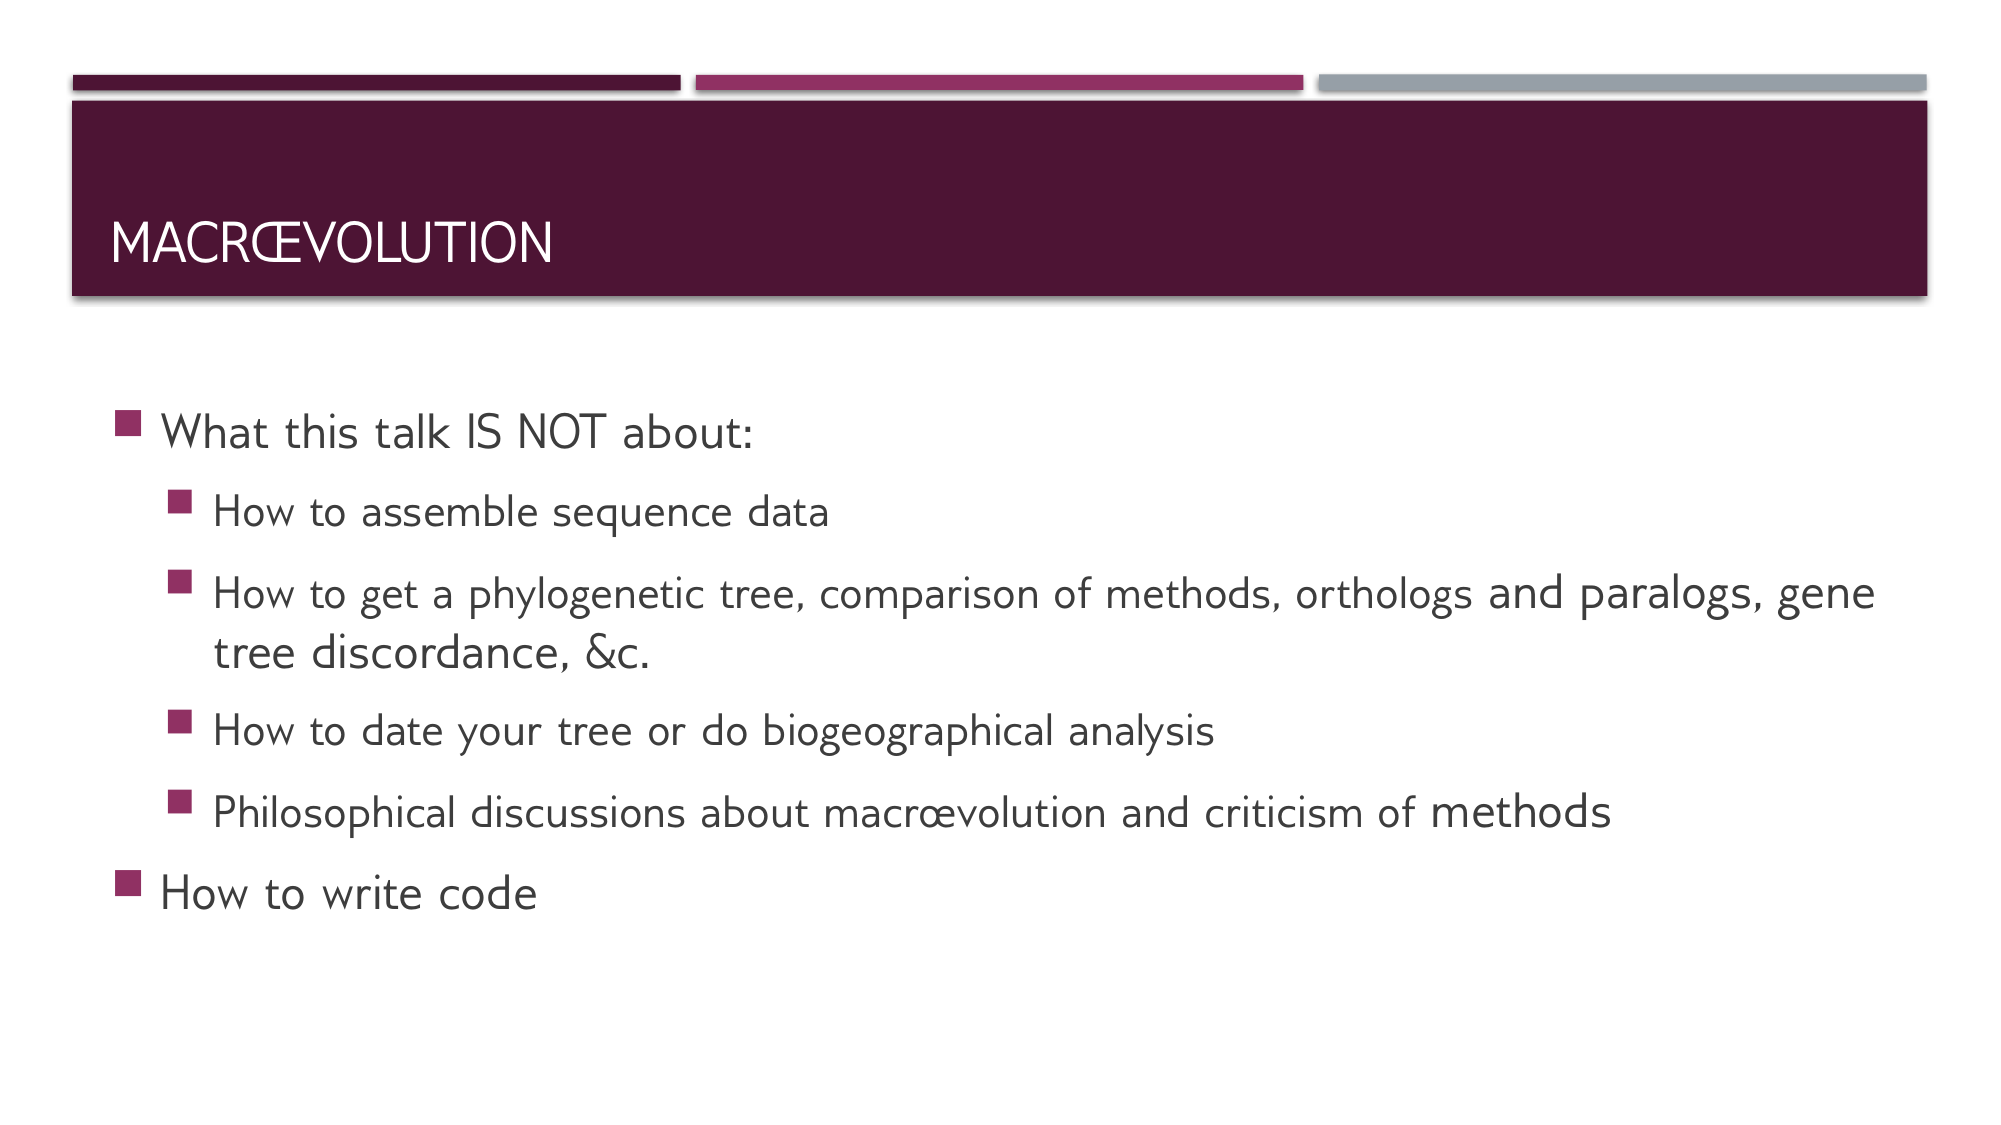

# Macroevolution
What this talk IS NOT about:
How to assemble sequence data
How to get a phylogenetic tree, comparison of methods, orthologs and paralogs, gene tree discordance, &c.
How to date your tree or do biogeographical analysis
Philosophical discussions about macroevolution and criticism of methods
How to write code